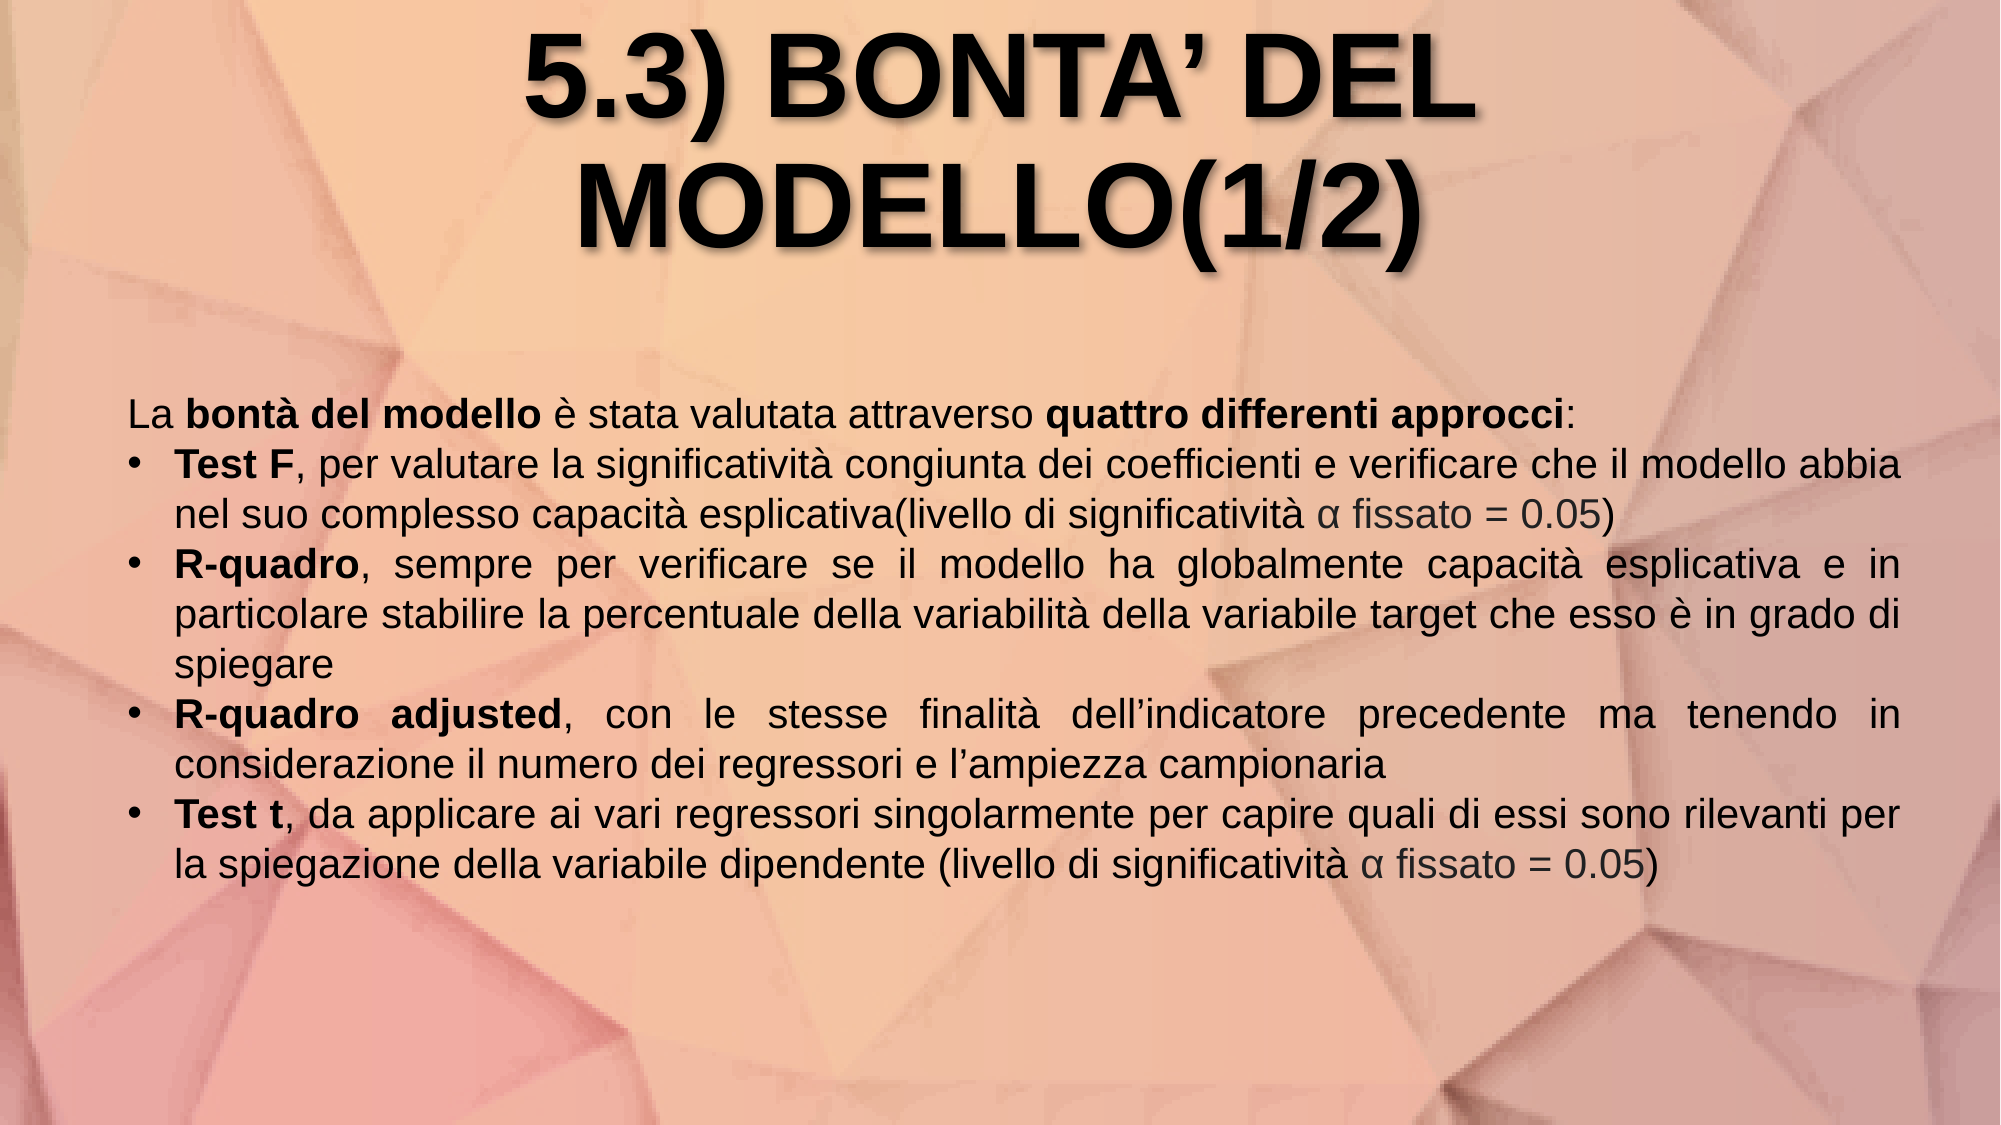

# 5.3) BONTA’ DEL MODELLO(1/2)
La bontà del modello è stata valutata attraverso quattro differenti approcci:
Test F, per valutare la significatività congiunta dei coefficienti e verificare che il modello abbia nel suo complesso capacità esplicativa(livello di significatività α fissato = 0.05)
R-quadro, sempre per verificare se il modello ha globalmente capacità esplicativa e in particolare stabilire la percentuale della variabilità della variabile target che esso è in grado di spiegare
R-quadro adjusted, con le stesse finalità dell’indicatore precedente ma tenendo in considerazione il numero dei regressori e l’ampiezza campionaria
Test t, da applicare ai vari regressori singolarmente per capire quali di essi sono rilevanti per la spiegazione della variabile dipendente (livello di significatività α fissato = 0.05)